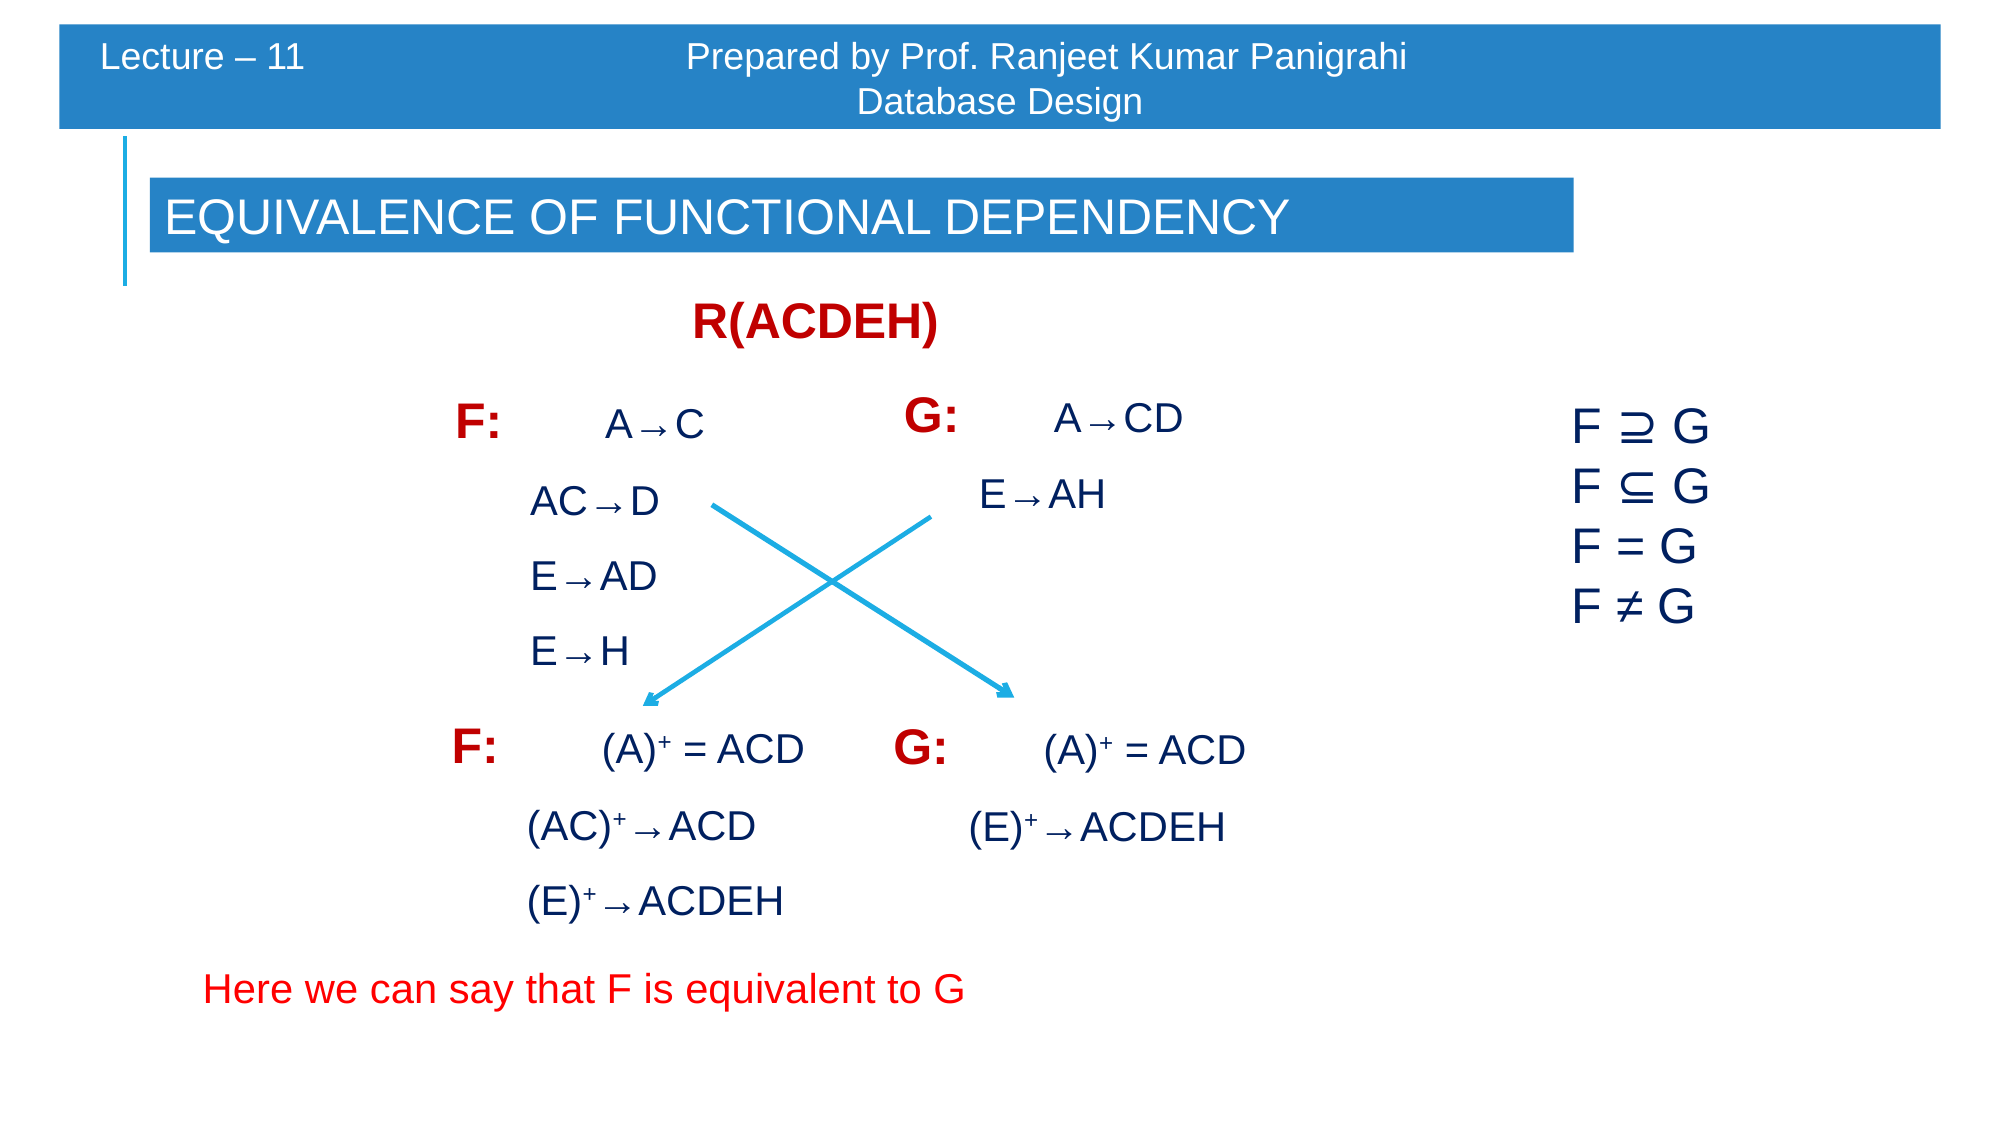

Lecture – 11 		             Prepared by Prof. Ranjeet Kumar Panigrahi				Database Design
EQUIVALENCE OF FUNCTIONAL DEPENDENCY
R(ACDEH)
G:	A→CD
E→AH
F:	A→C
AC→D
E→AD
E→H
F ⊇ G
F ⊆ G
F = G
F ≠ G
F:	(A)+ = ACD
(AC)+→ACD
(E)+→ACDEH
G:	(A)+ = ACD
(E)+→ACDEH
Here we can say that F is equivalent to G